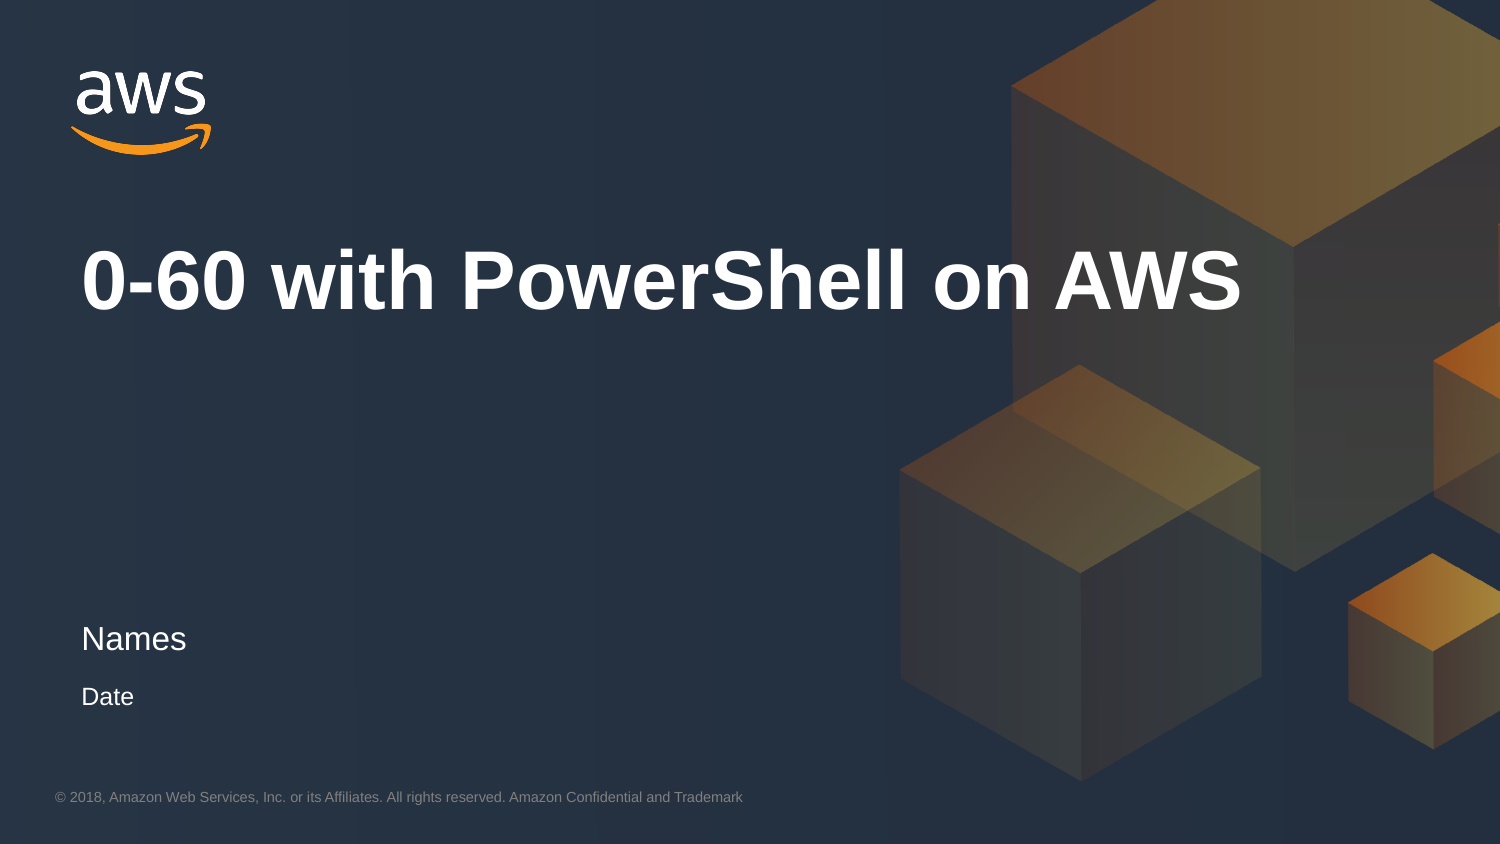

0-60 with PowerShell on AWS
Names
Date